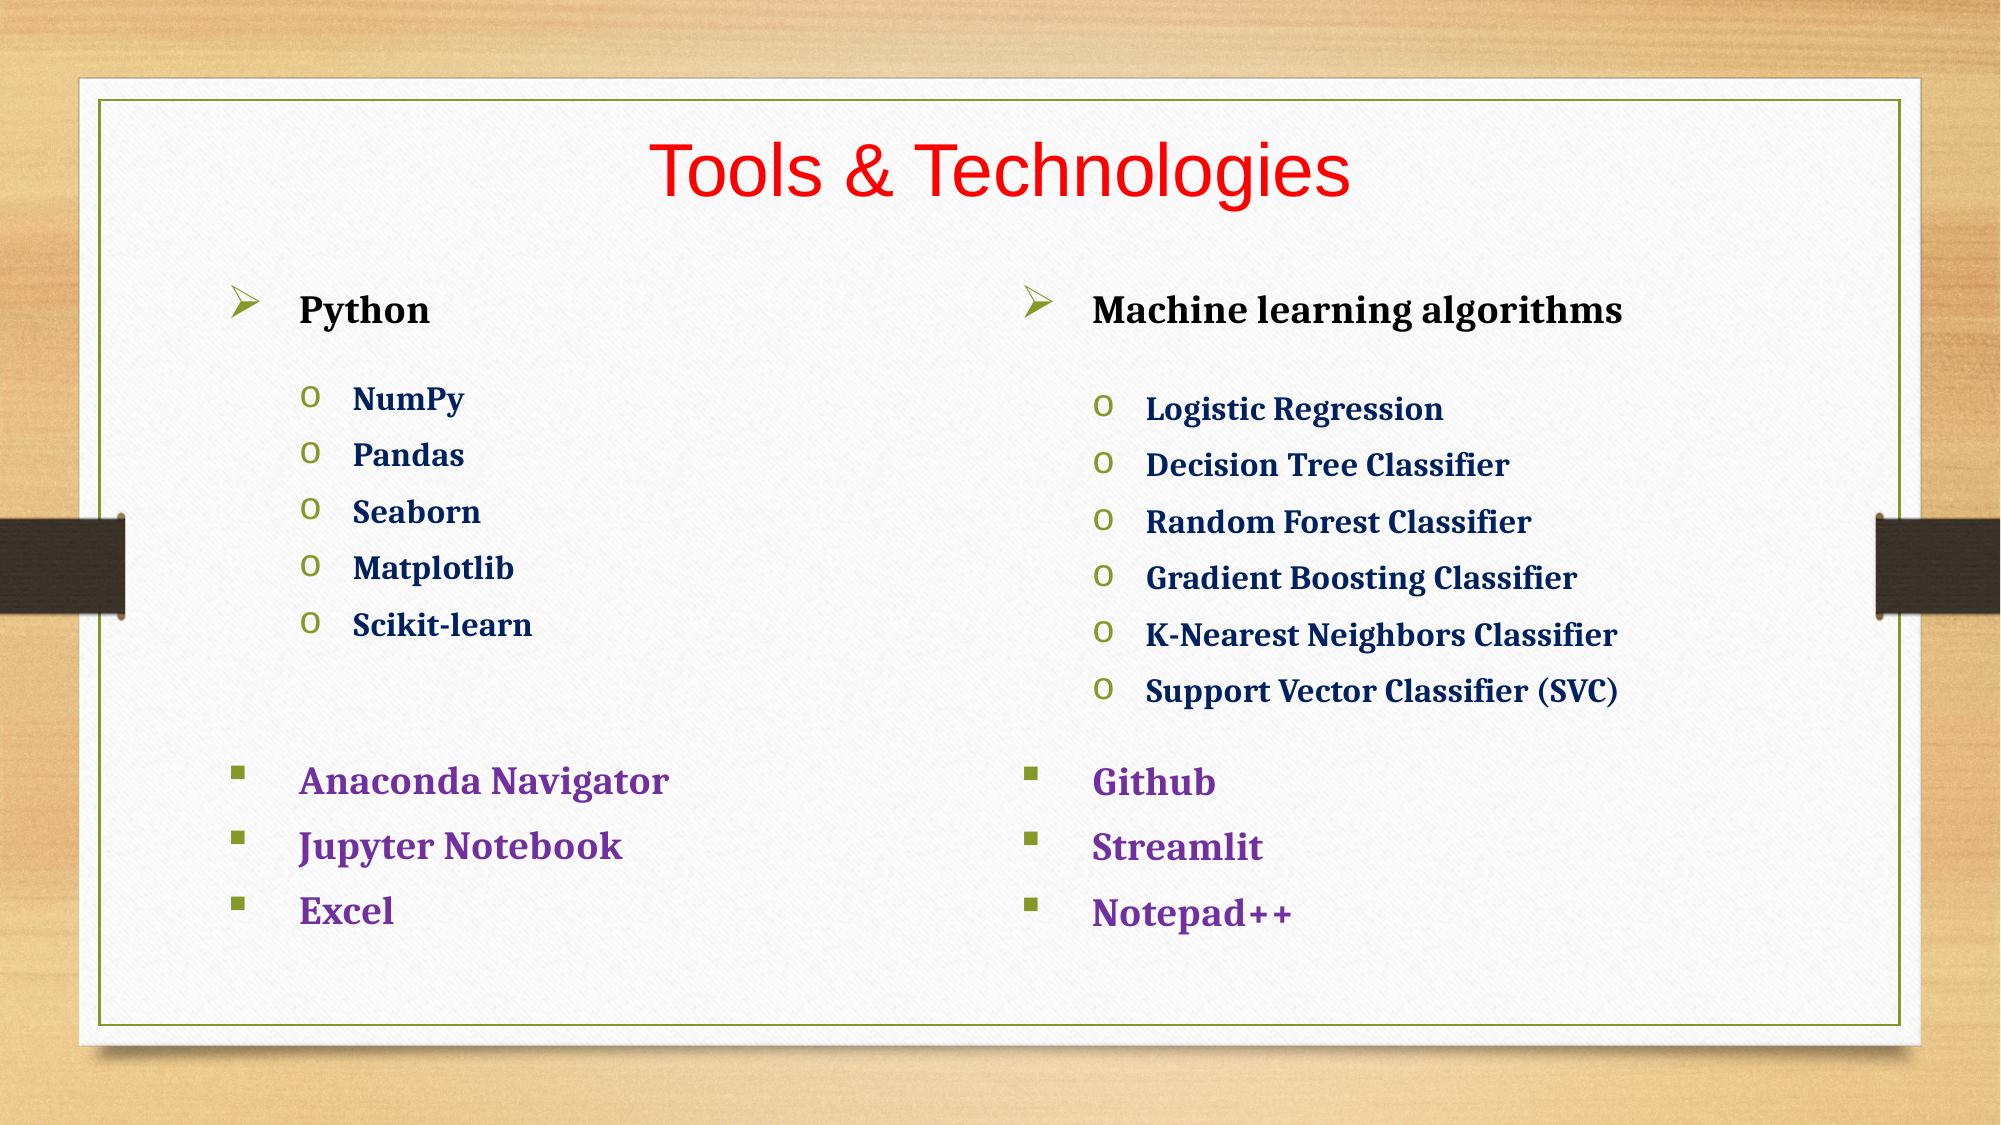

# Tools & Technologies
Python

NumPy
Pandas
Seaborn
Matplotlib
Scikit-learn

Anaconda Navigator
Jupyter Notebook
Excel

Machine learning algorithms

Logistic Regression
Decision Tree Classifier
Random Forest Classifier
Gradient Boosting Classifier
K-Nearest Neighbors Classifier
Support Vector Classifier (SVC)

Github
Streamlit
Notepad++